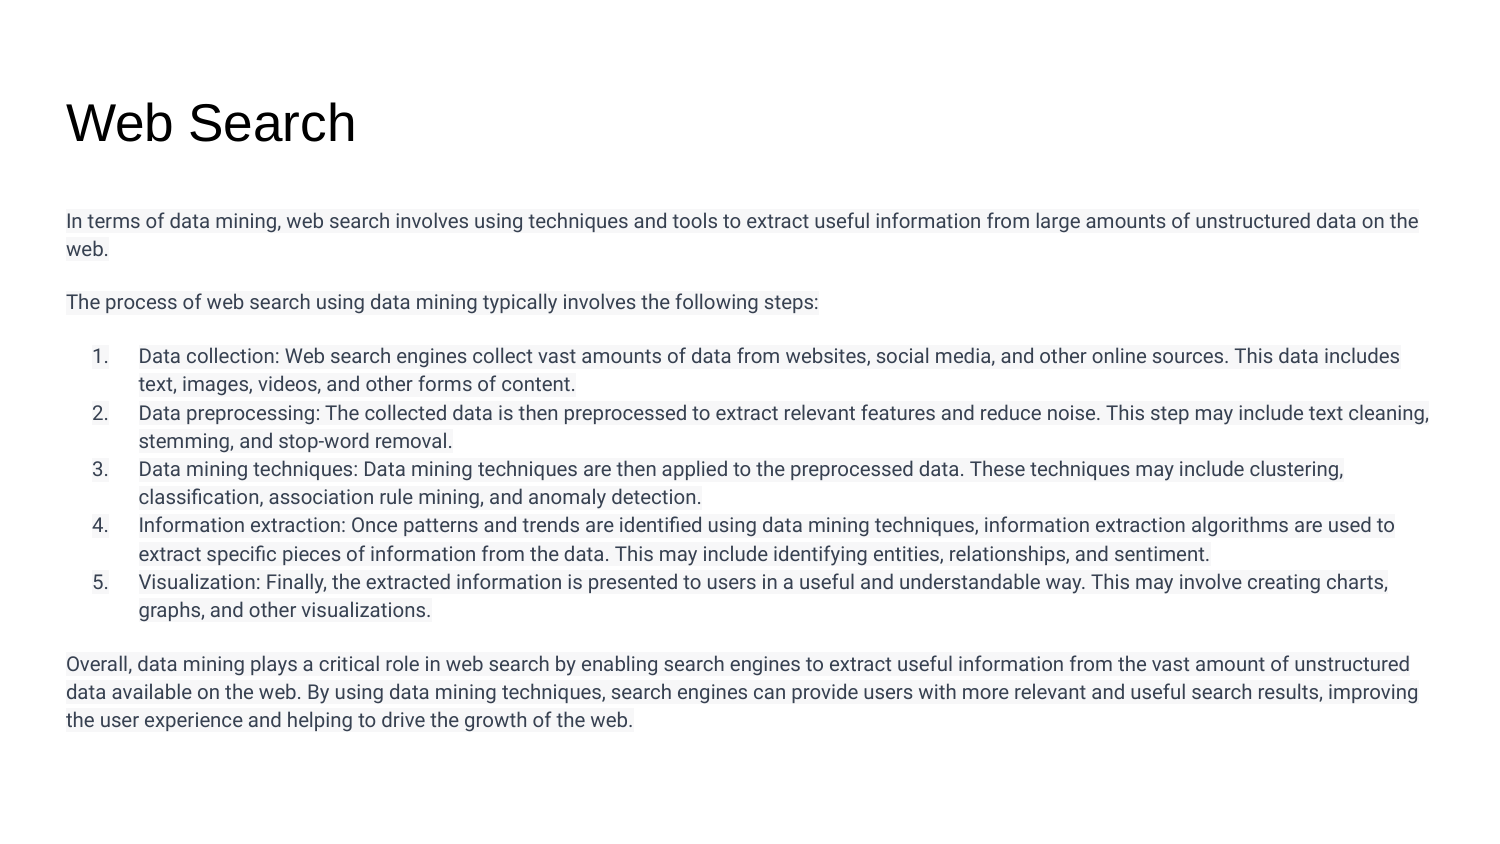

# Web Search
In terms of data mining, web search involves using techniques and tools to extract useful information from large amounts of unstructured data on the web.
The process of web search using data mining typically involves the following steps:
Data collection: Web search engines collect vast amounts of data from websites, social media, and other online sources. This data includes text, images, videos, and other forms of content.
Data preprocessing: The collected data is then preprocessed to extract relevant features and reduce noise. This step may include text cleaning, stemming, and stop-word removal.
Data mining techniques: Data mining techniques are then applied to the preprocessed data. These techniques may include clustering, classification, association rule mining, and anomaly detection.
Information extraction: Once patterns and trends are identified using data mining techniques, information extraction algorithms are used to extract specific pieces of information from the data. This may include identifying entities, relationships, and sentiment.
Visualization: Finally, the extracted information is presented to users in a useful and understandable way. This may involve creating charts, graphs, and other visualizations.
Overall, data mining plays a critical role in web search by enabling search engines to extract useful information from the vast amount of unstructured data available on the web. By using data mining techniques, search engines can provide users with more relevant and useful search results, improving the user experience and helping to drive the growth of the web.